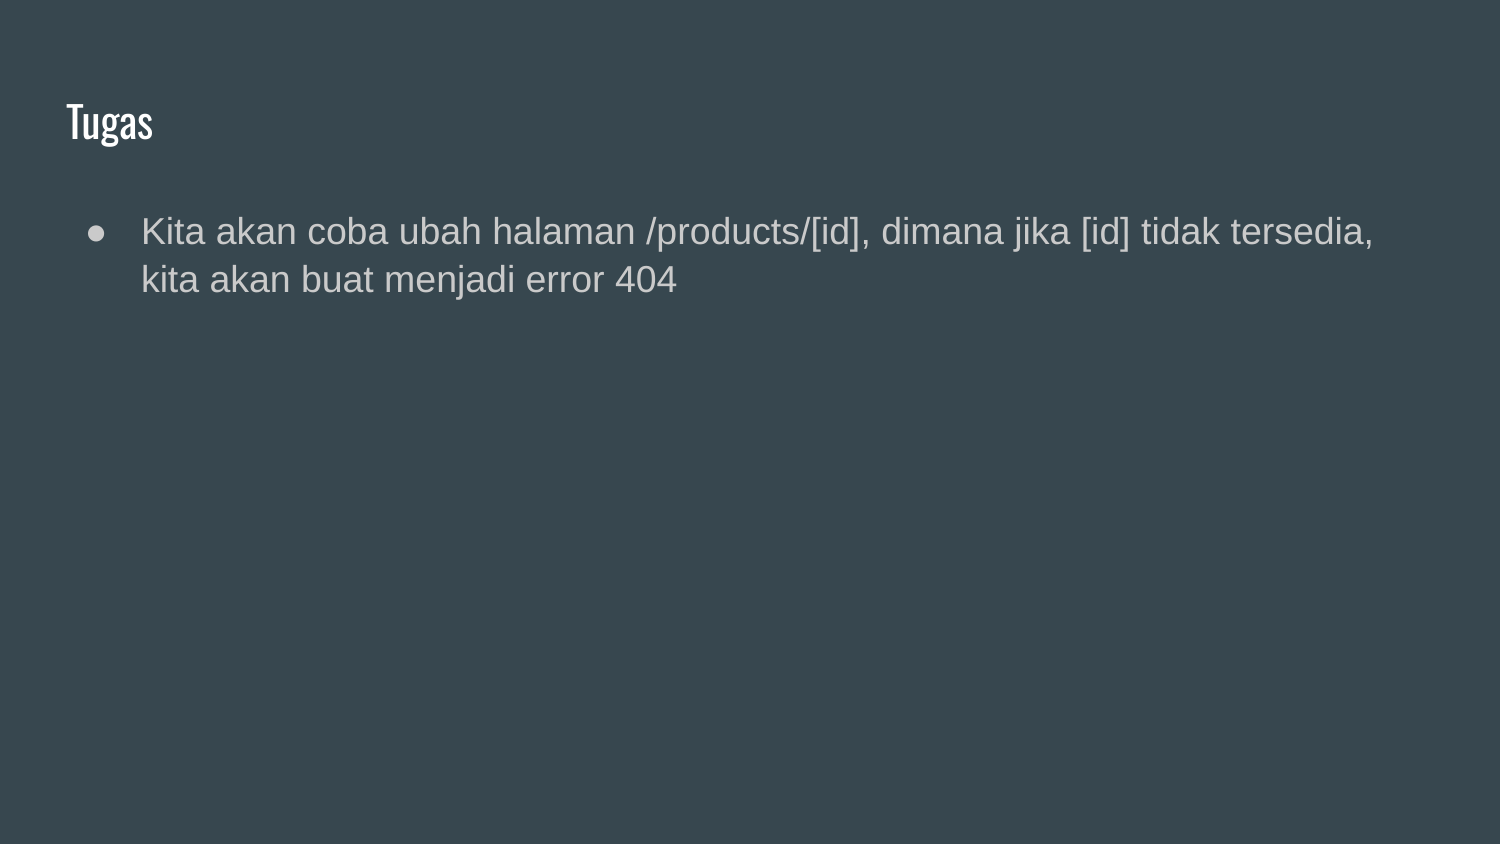

# Tugas
Kita akan coba ubah halaman /products/[id], dimana jika [id] tidak tersedia, kita akan buat menjadi error 404